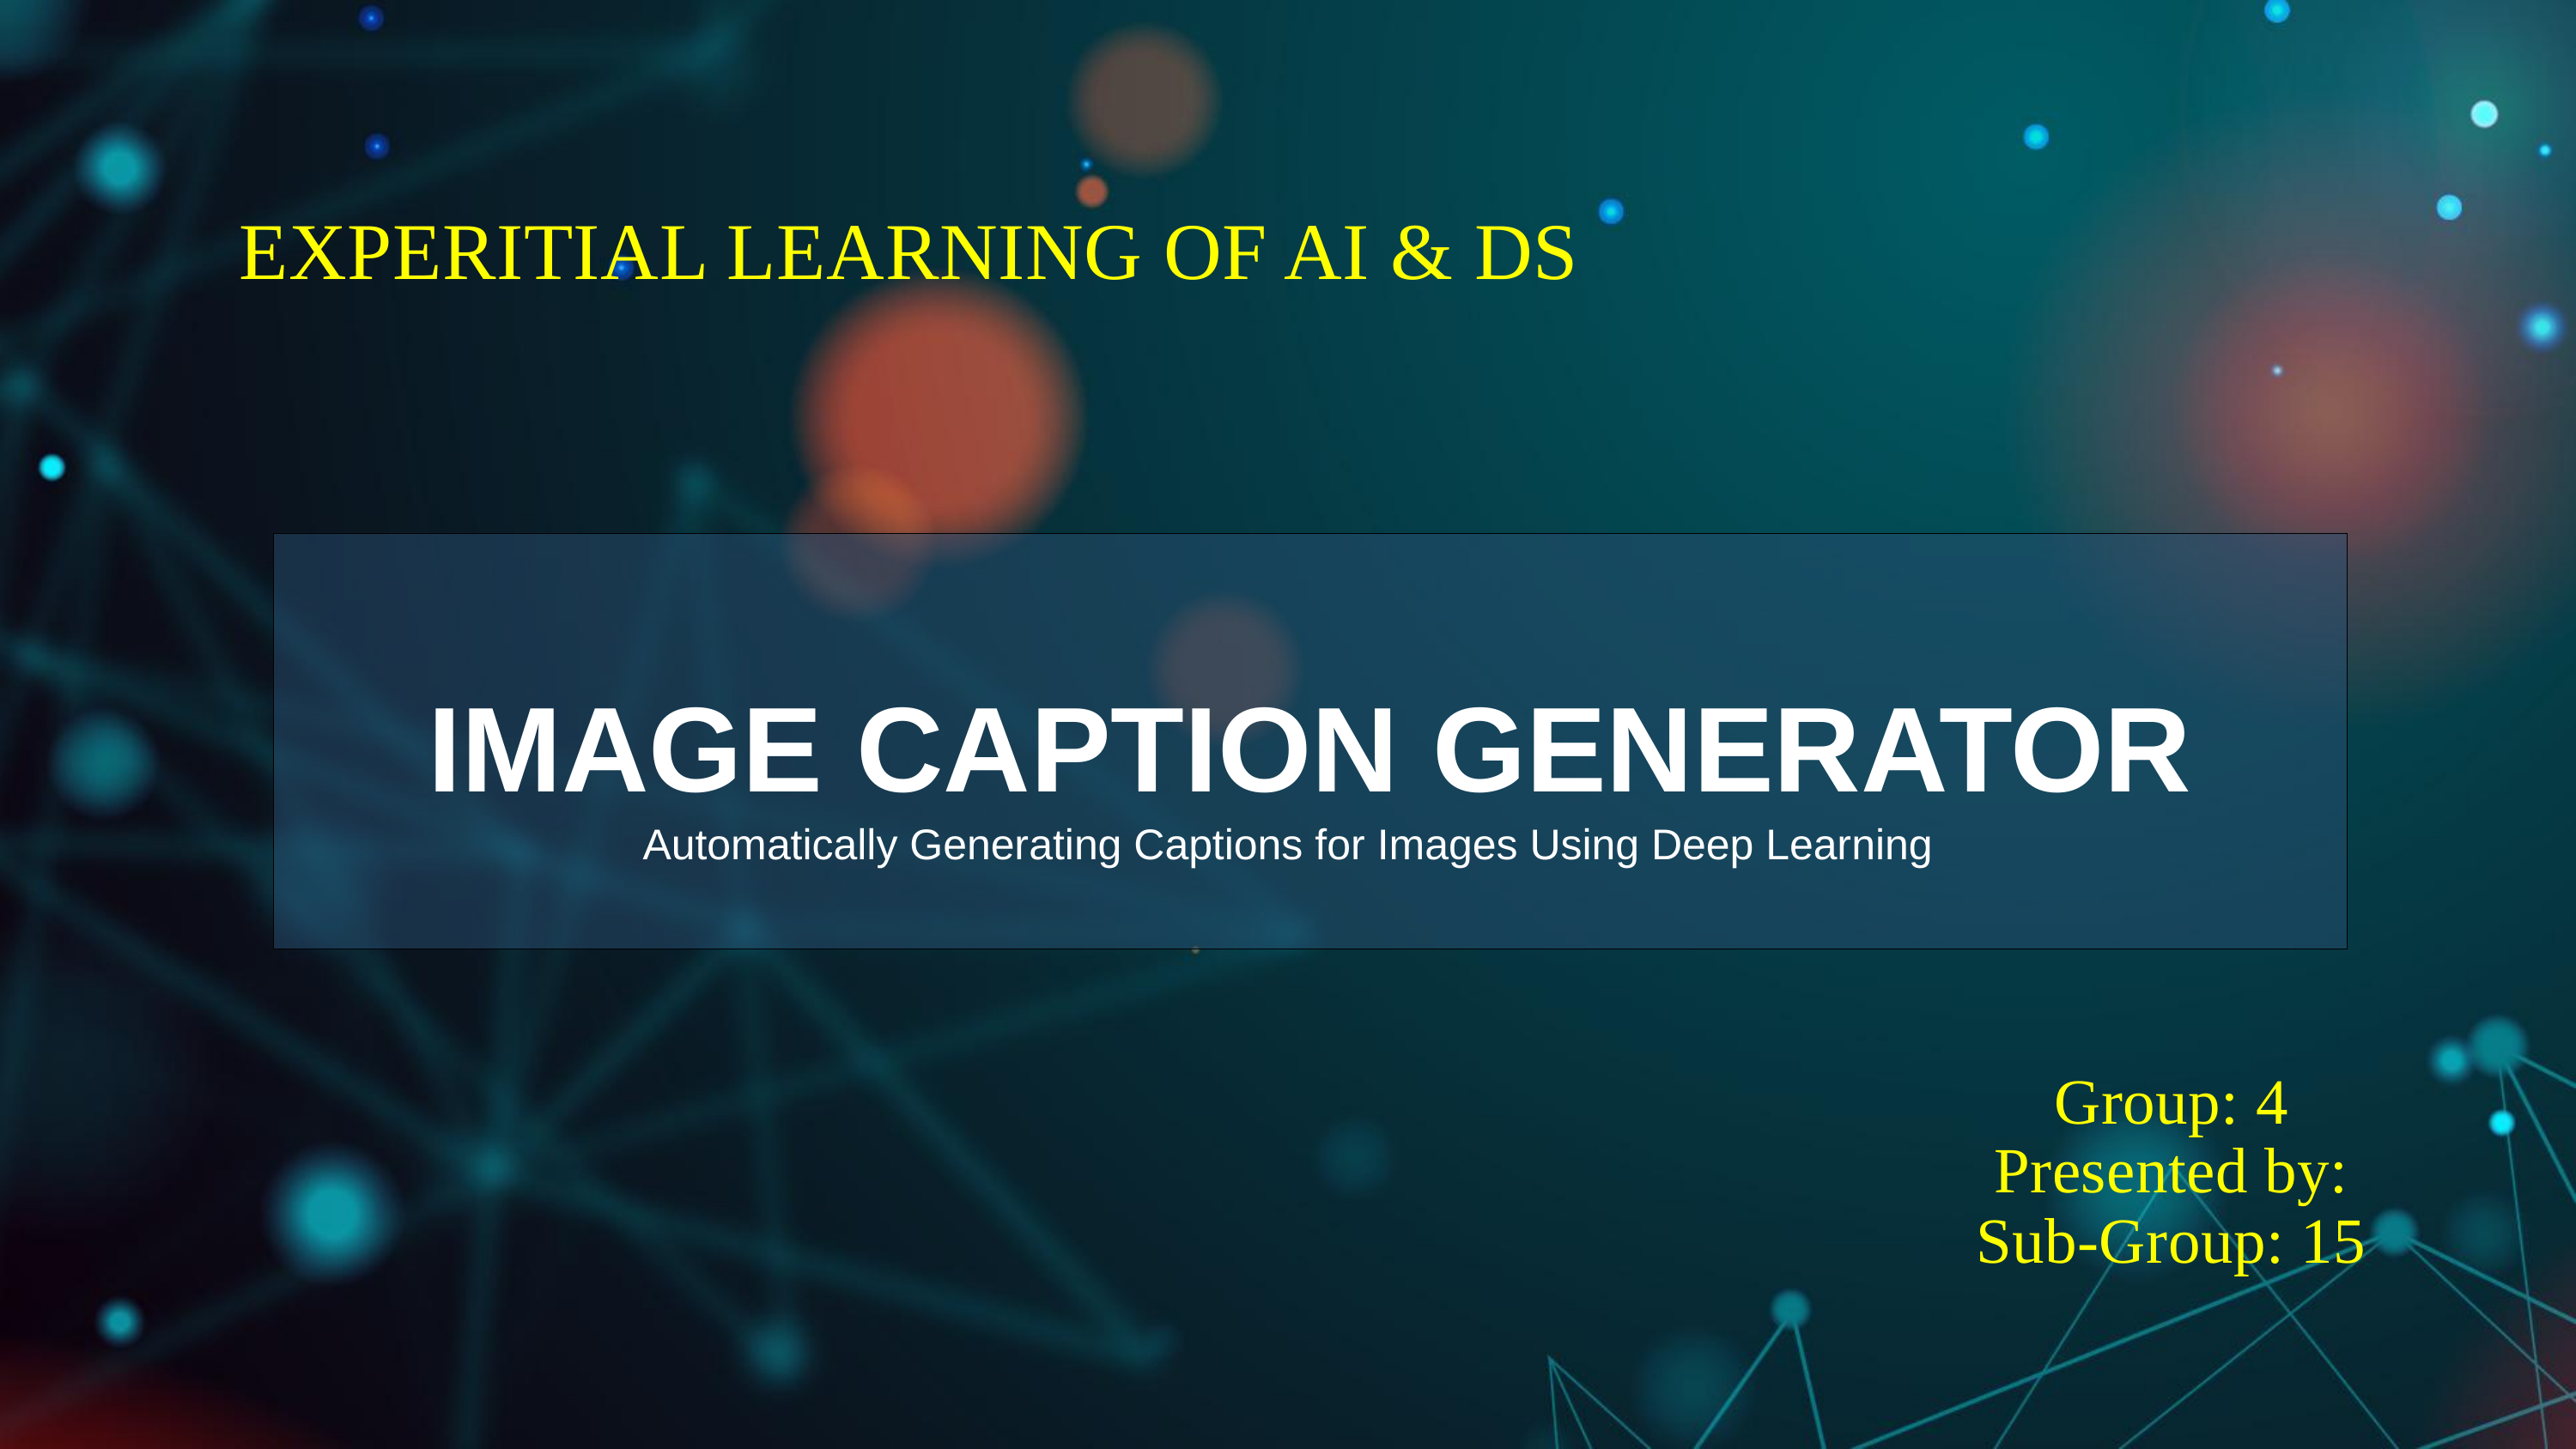

EXPERITIAL LEARNING OF AI & DS

IMAGE CAPTION GENERATOR
|  |
| --- |
Automatically Generating Captions for Images Using Deep Learning

Group: 4
Presented by:
Sub-Group: 15